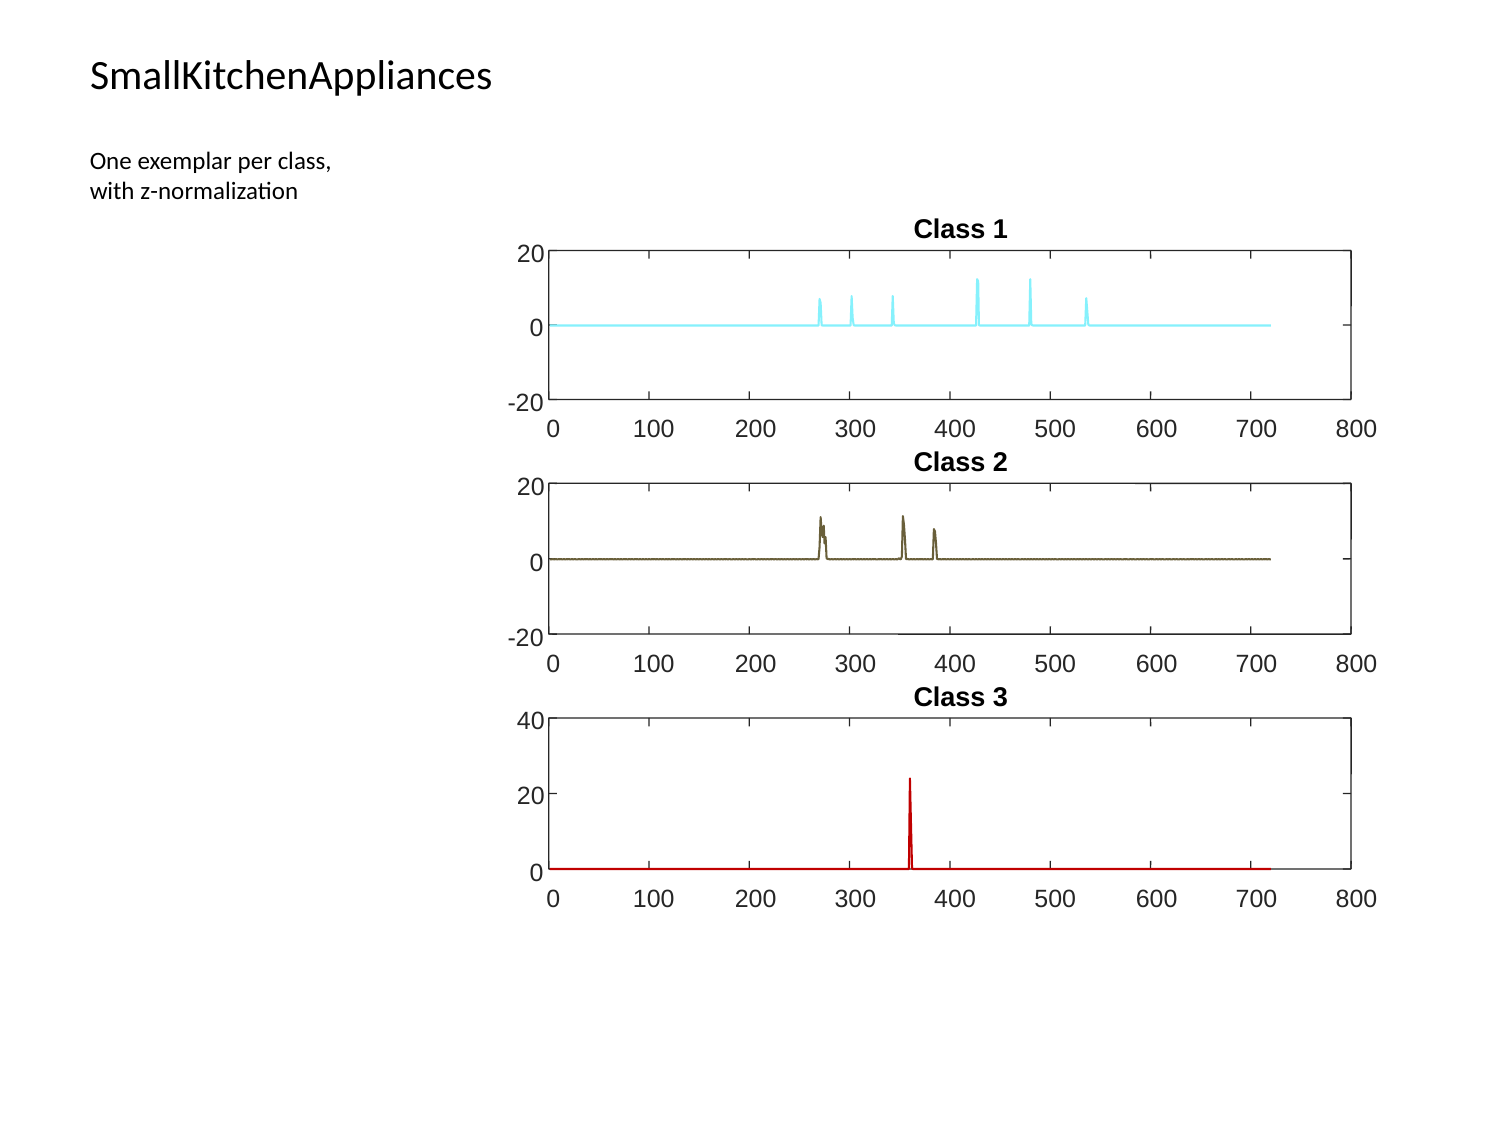

# SmallKitchenAppliances
One exemplar per class, with z-normalization
Class 1
20

0

-20

0
100
200
300
400
500
600
700
800
Class 2
20

0

-20

0
100
200
300
400
500
600
700
800
Class 3
40

20

0

0
100
200
300
400
500
600
700
800